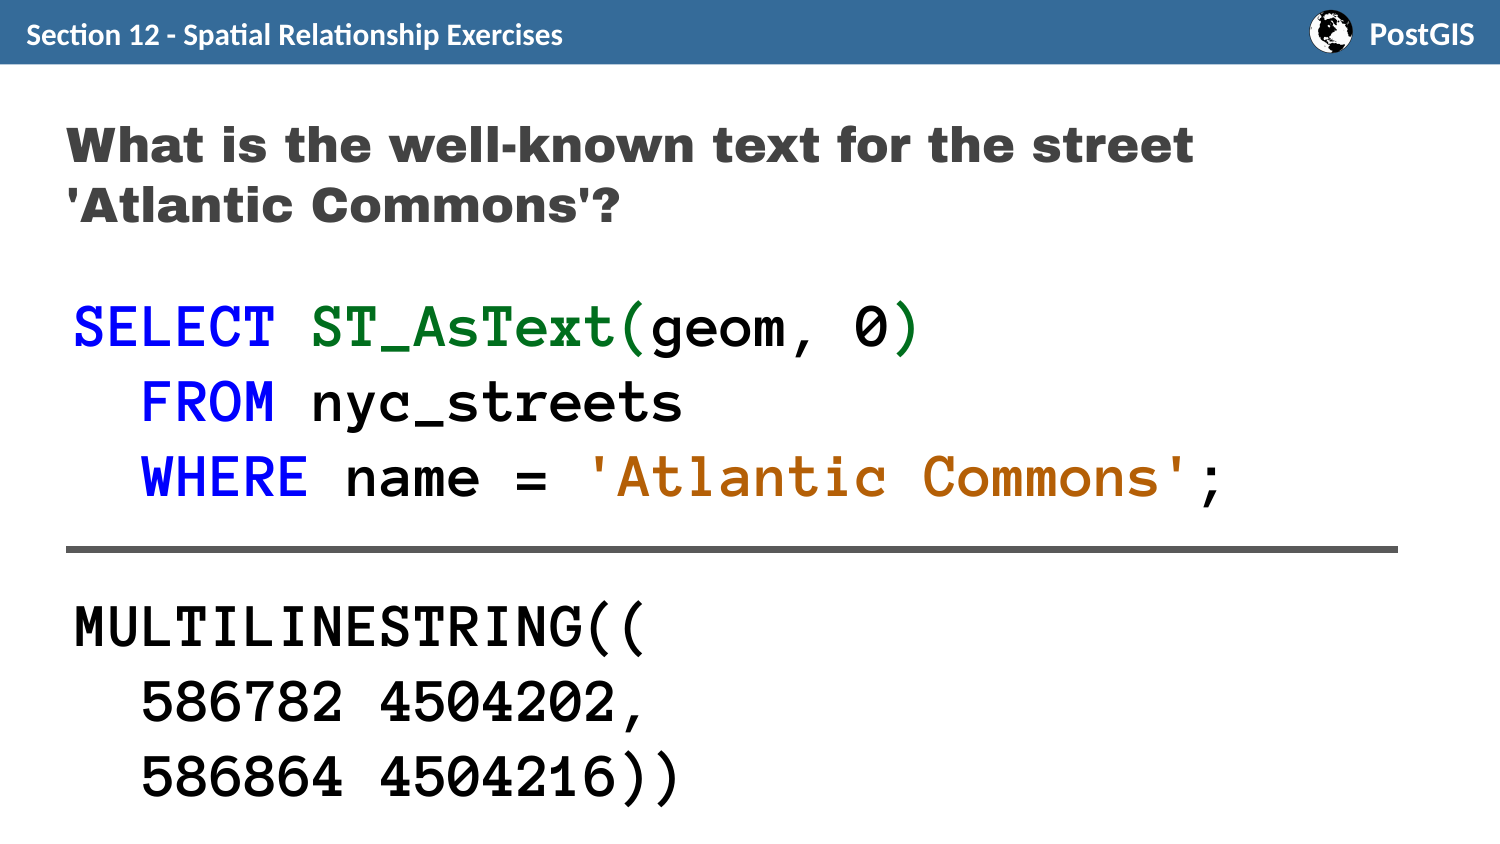

Section 12 - Spatial Relationship Exercises
# What is the well-known text for the street 'Atlantic Commons'?
SELECT ST_AsText(geom, 0)
  FROM nyc_streets
  WHERE name = 'Atlantic Commons';
MULTILINESTRING((
  586782 4504202,
  586864 4504216))